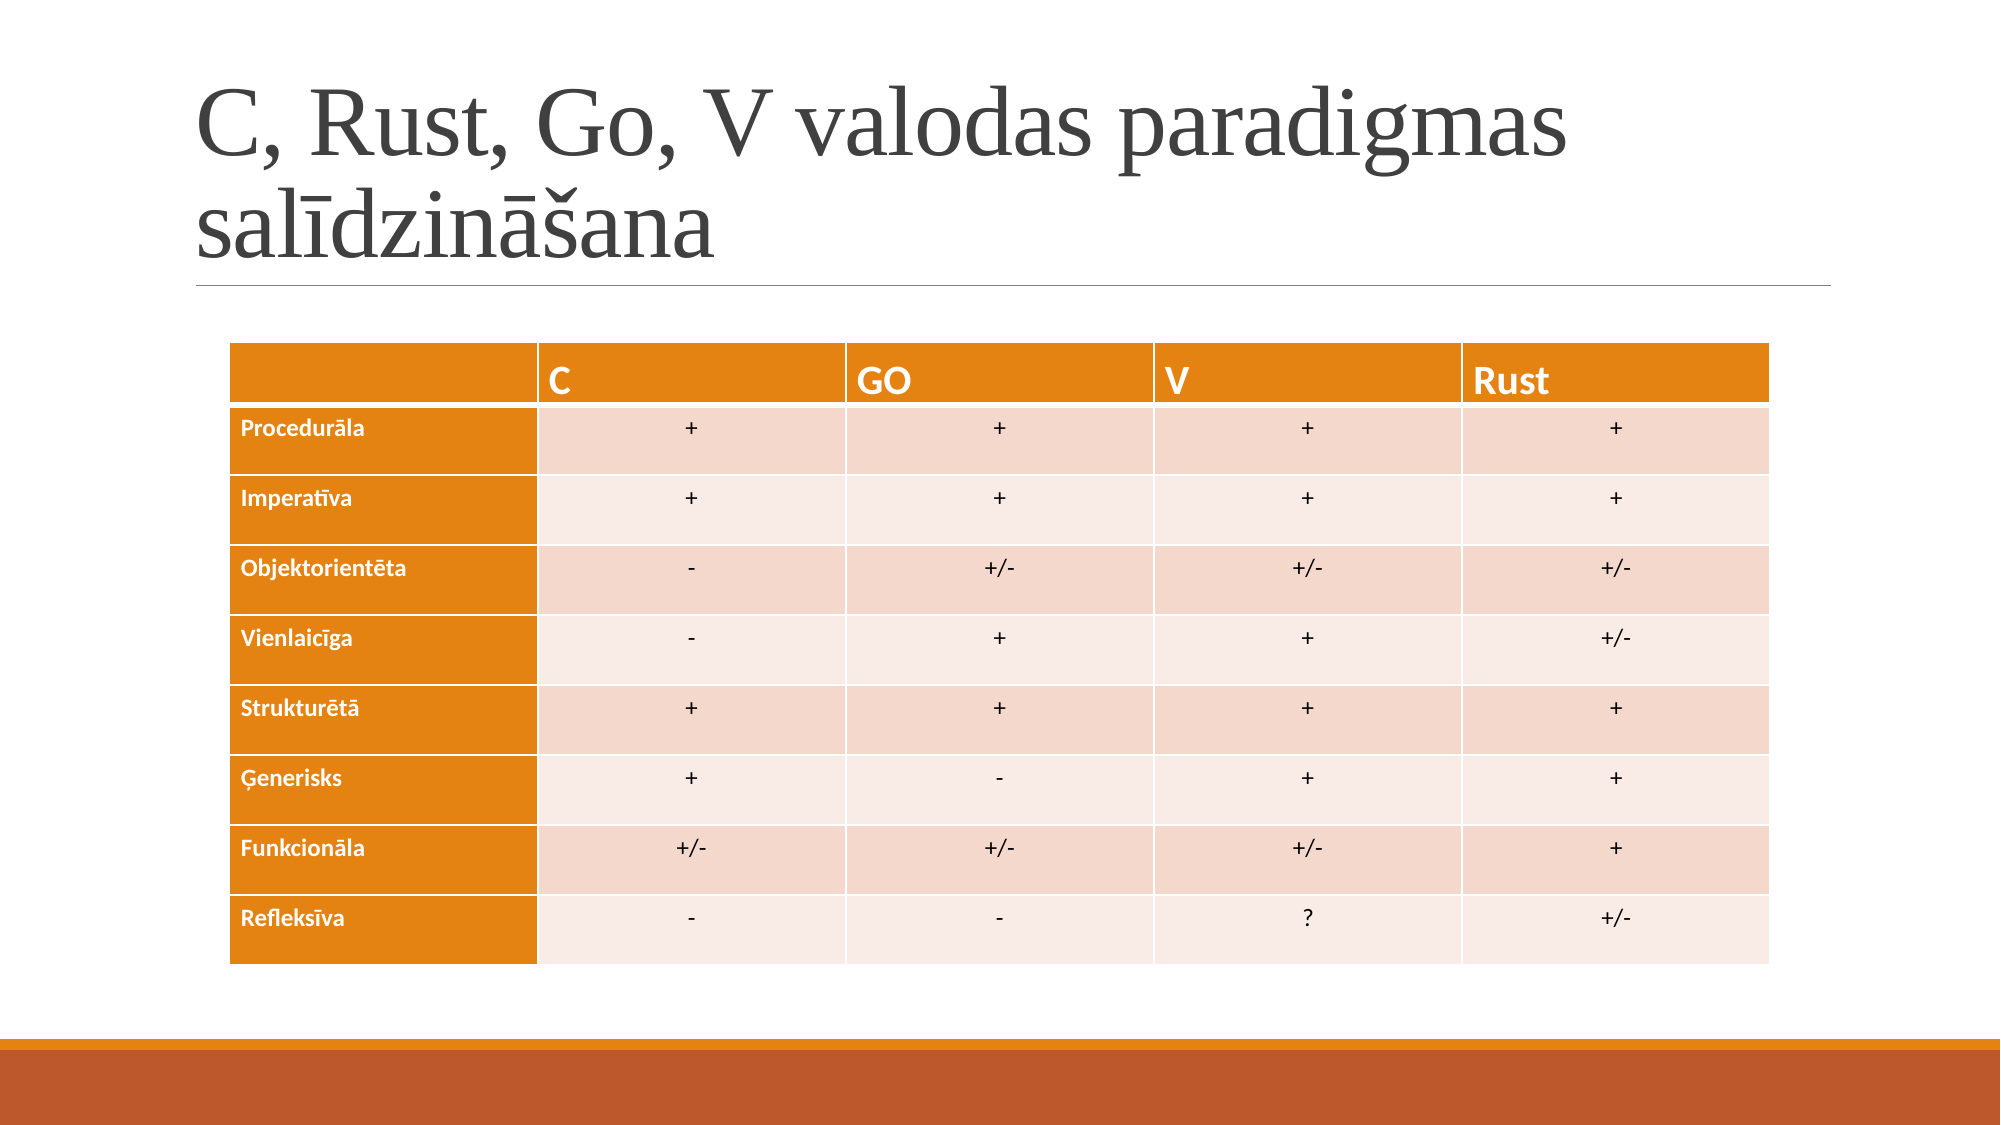

# C, Rust, Go, V valodas paradigmas salīdzināšana
|  | C | GO | V | Rust |
| --- | --- | --- | --- | --- |
| Procedurāla | + | + | + | + |
| Imperatīva | + | + | + | + |
| Objektorientēta | - | +/- | +/- | +/- |
| Vienlaicīga | - | + | + | +/- |
| Strukturētā | + | + | + | + |
| Ģenerisks | + | - | + | + |
| Funkcionāla | +/- | +/- | +/- | + |
| Refleksīva | - | - | ? | +/- |